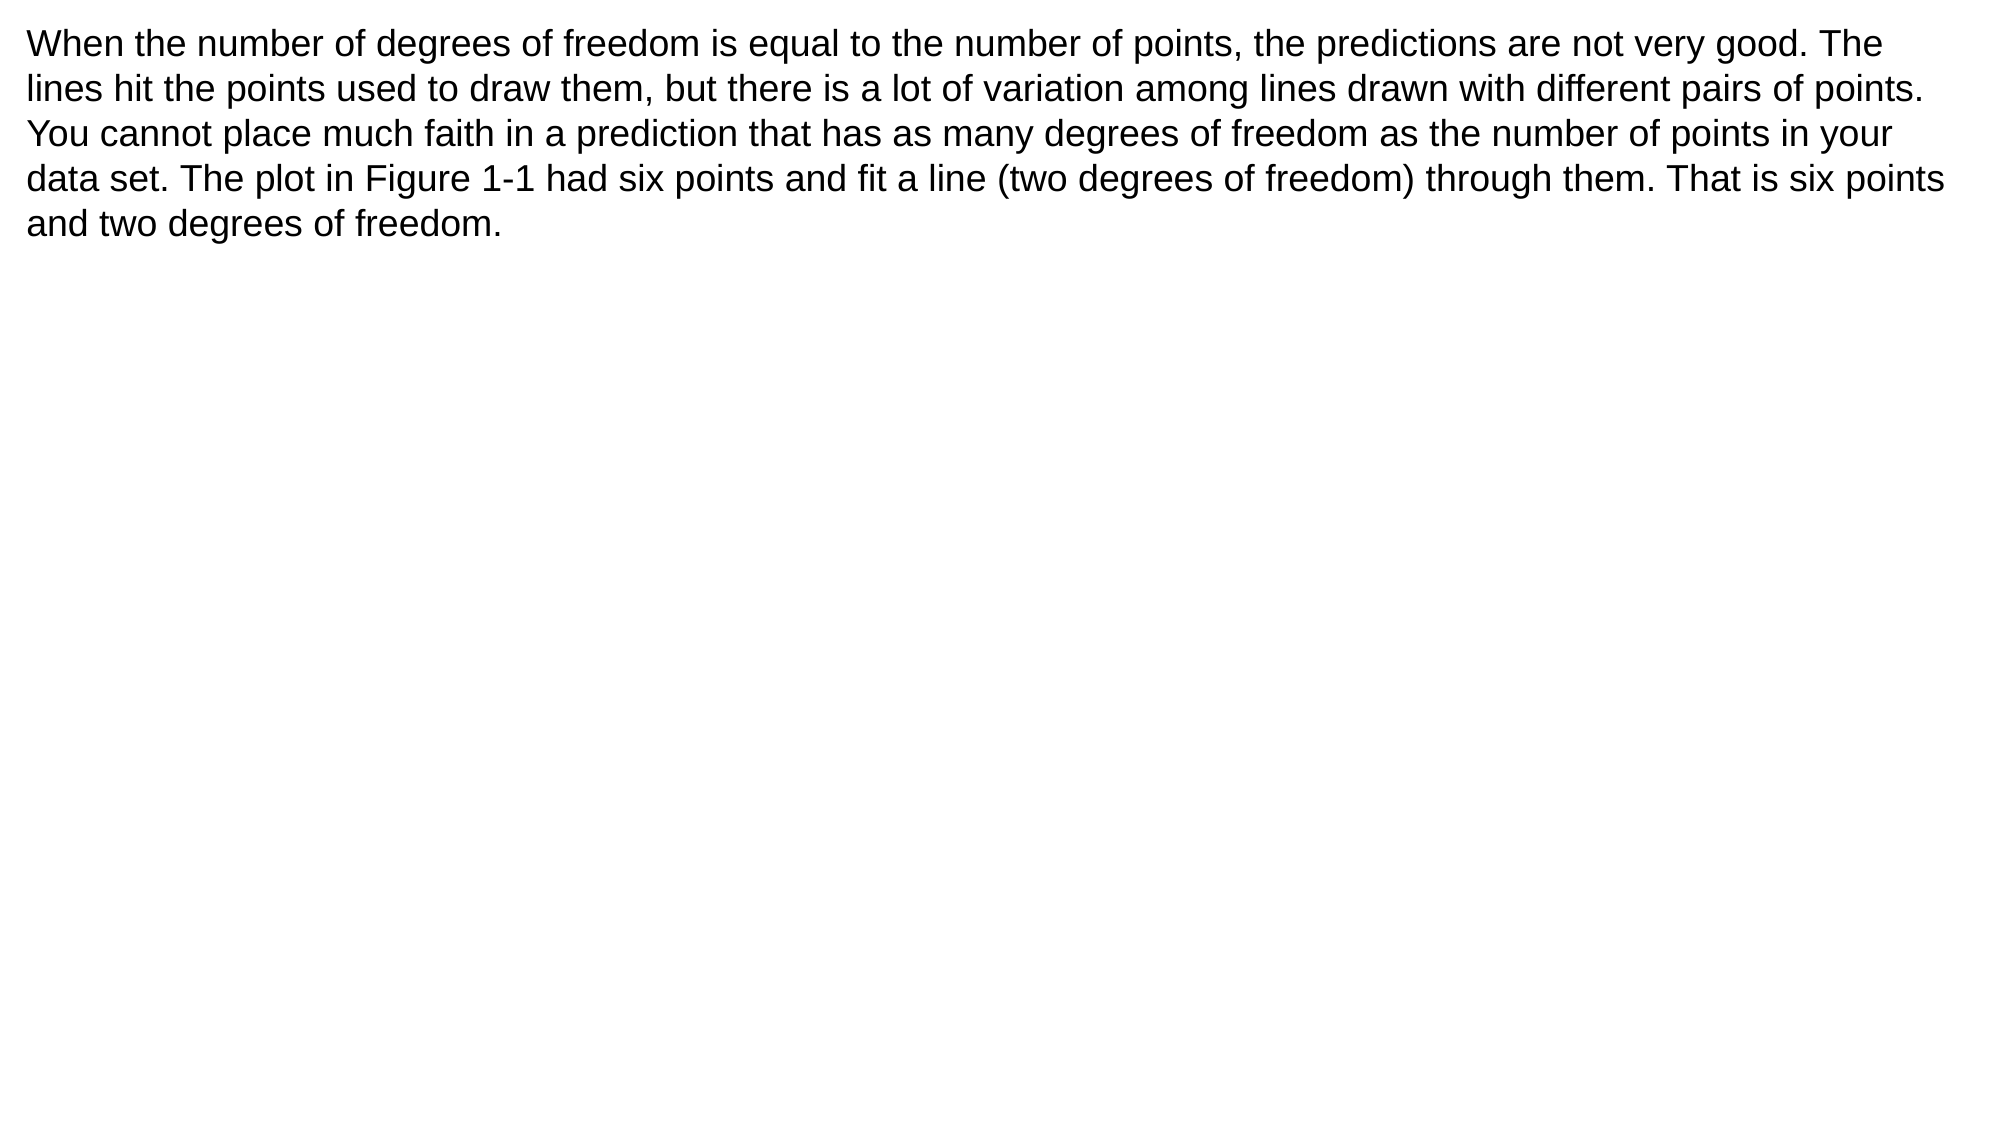

When the number of degrees of freedom is equal to the number of points, the predictions are not very good. The lines hit the points used to draw them, but there is a lot of variation among lines drawn with different pairs of points. You cannot place much faith in a prediction that has as many degrees of freedom as the number of points in your data set. The plot in Figure 1-1 had six points and fit a line (two degrees of freedom) through them. That is six points and two degrees of freedom.